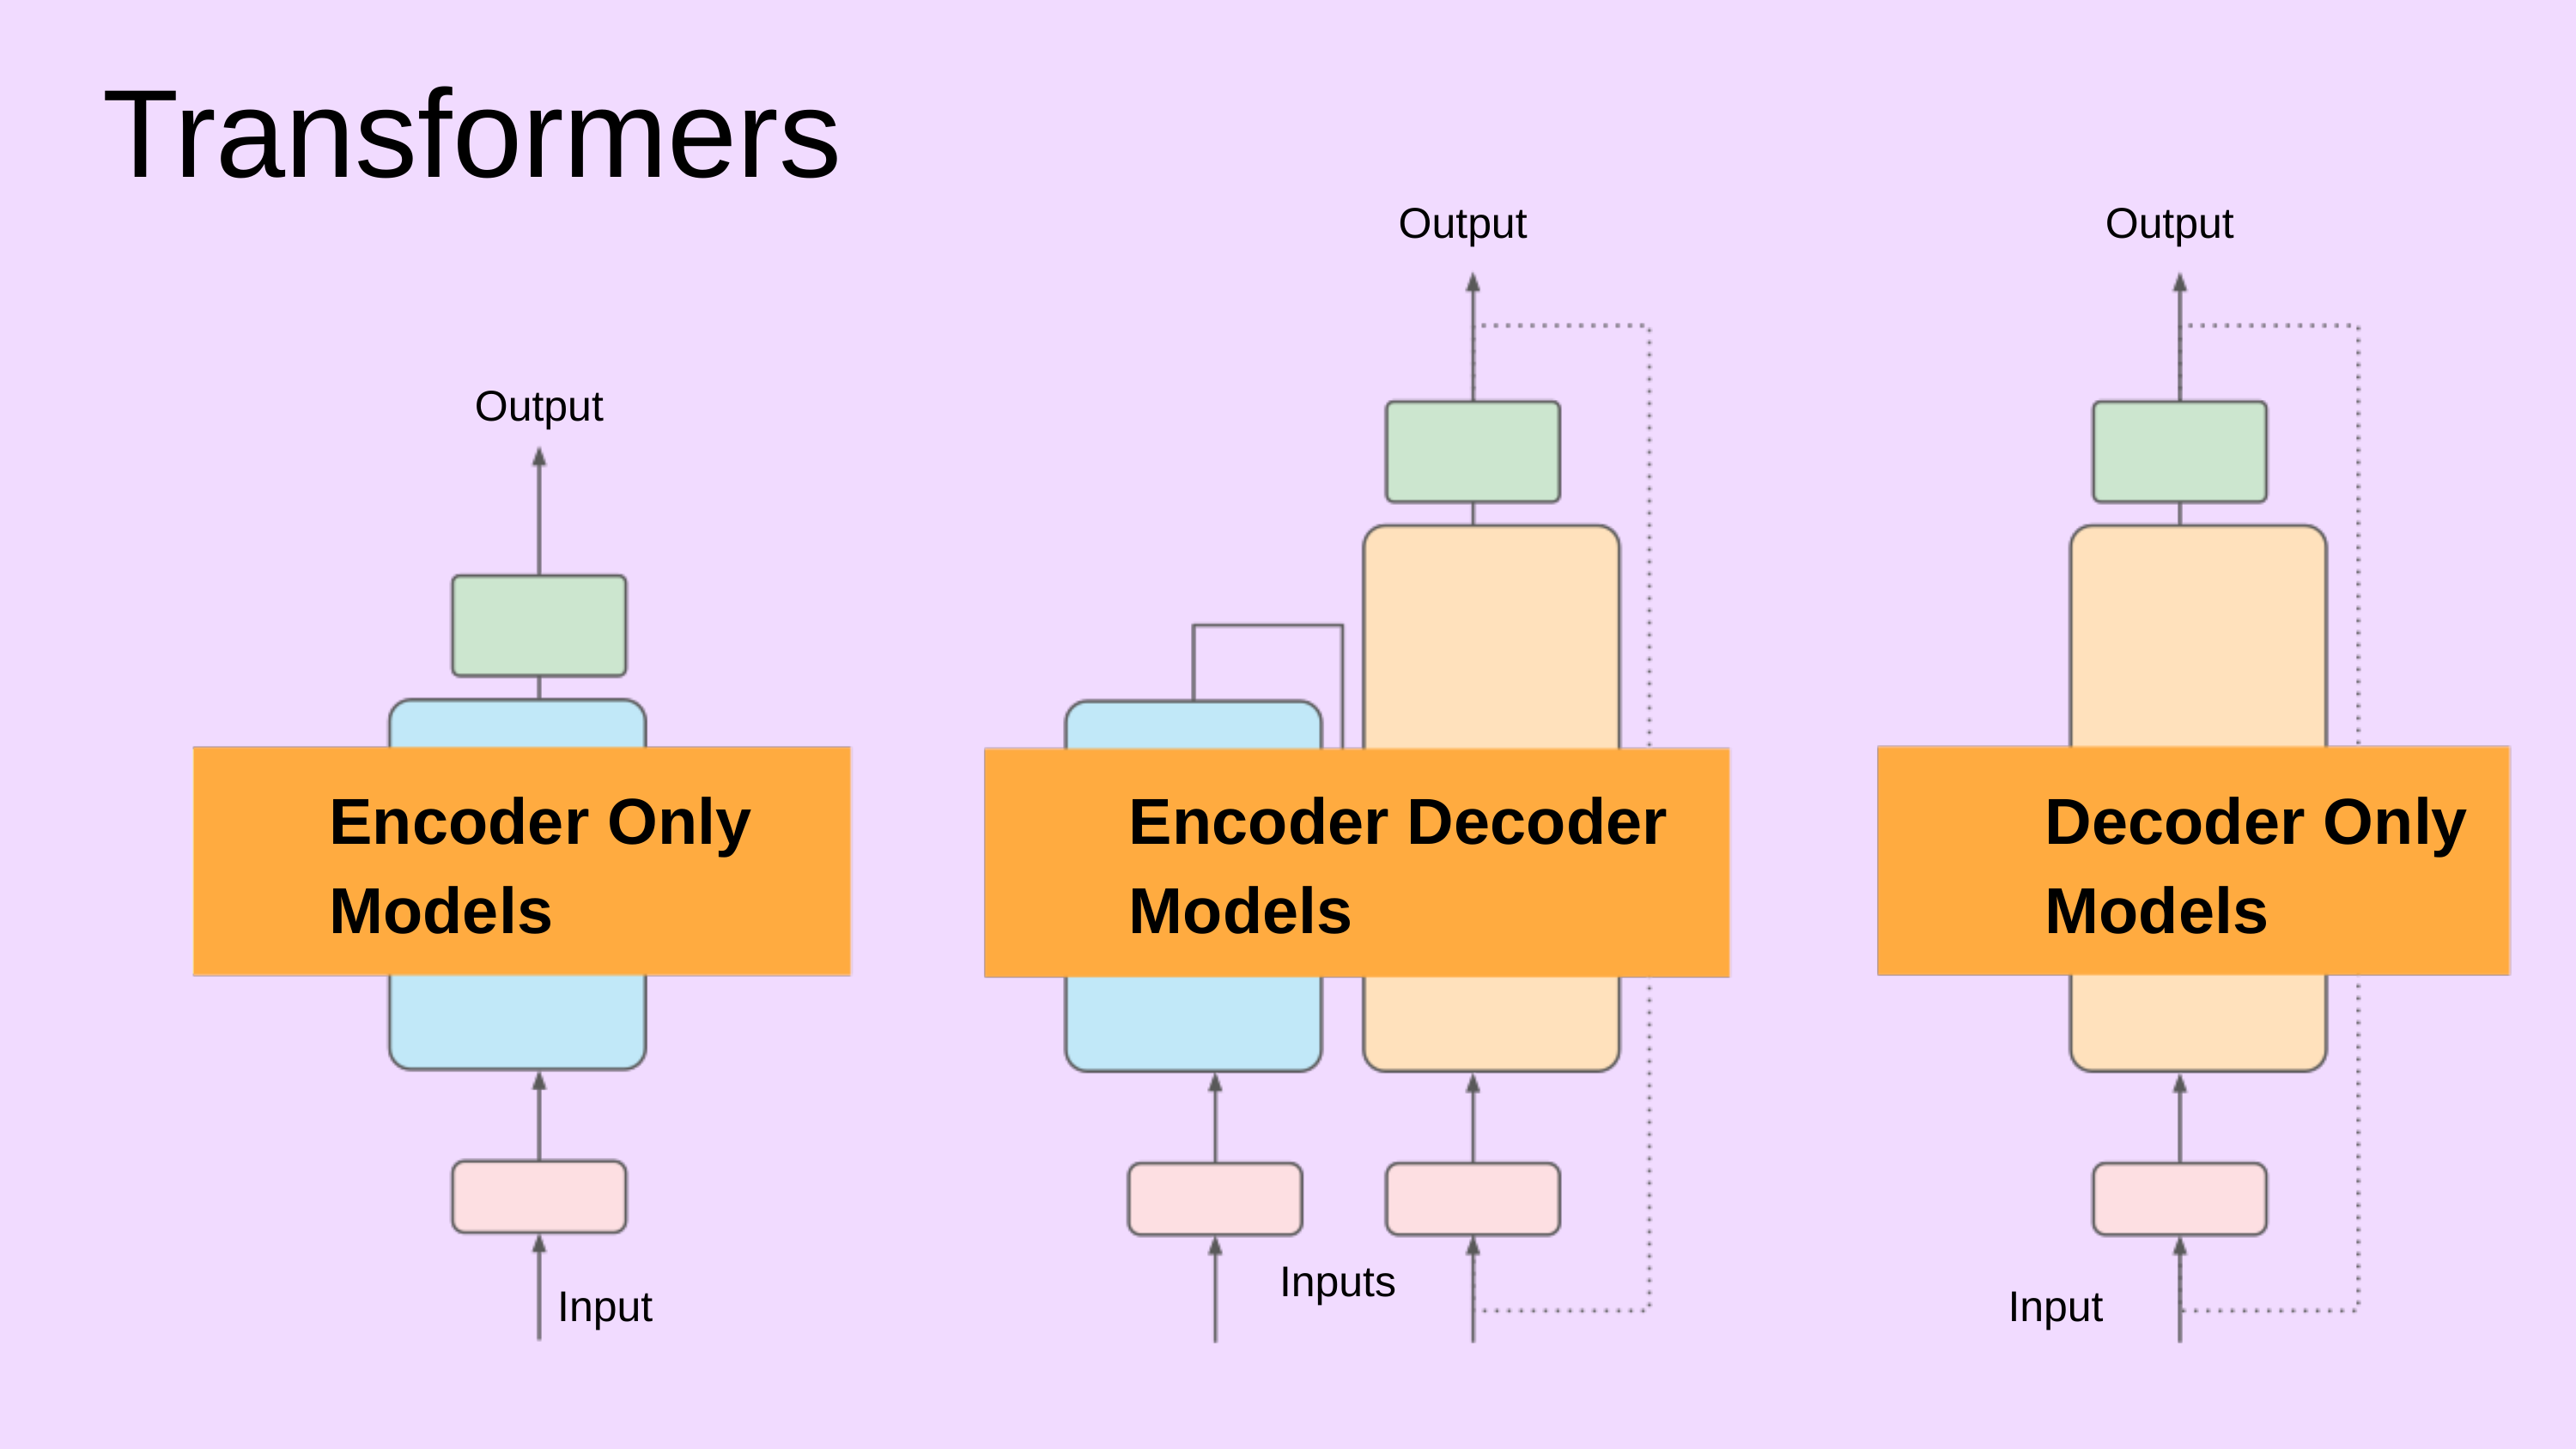

Encoder Only Models
Encoder Decoder Models
Decoder Only Models
Transformers
Output
Output
Output
Inputs
Input
Input